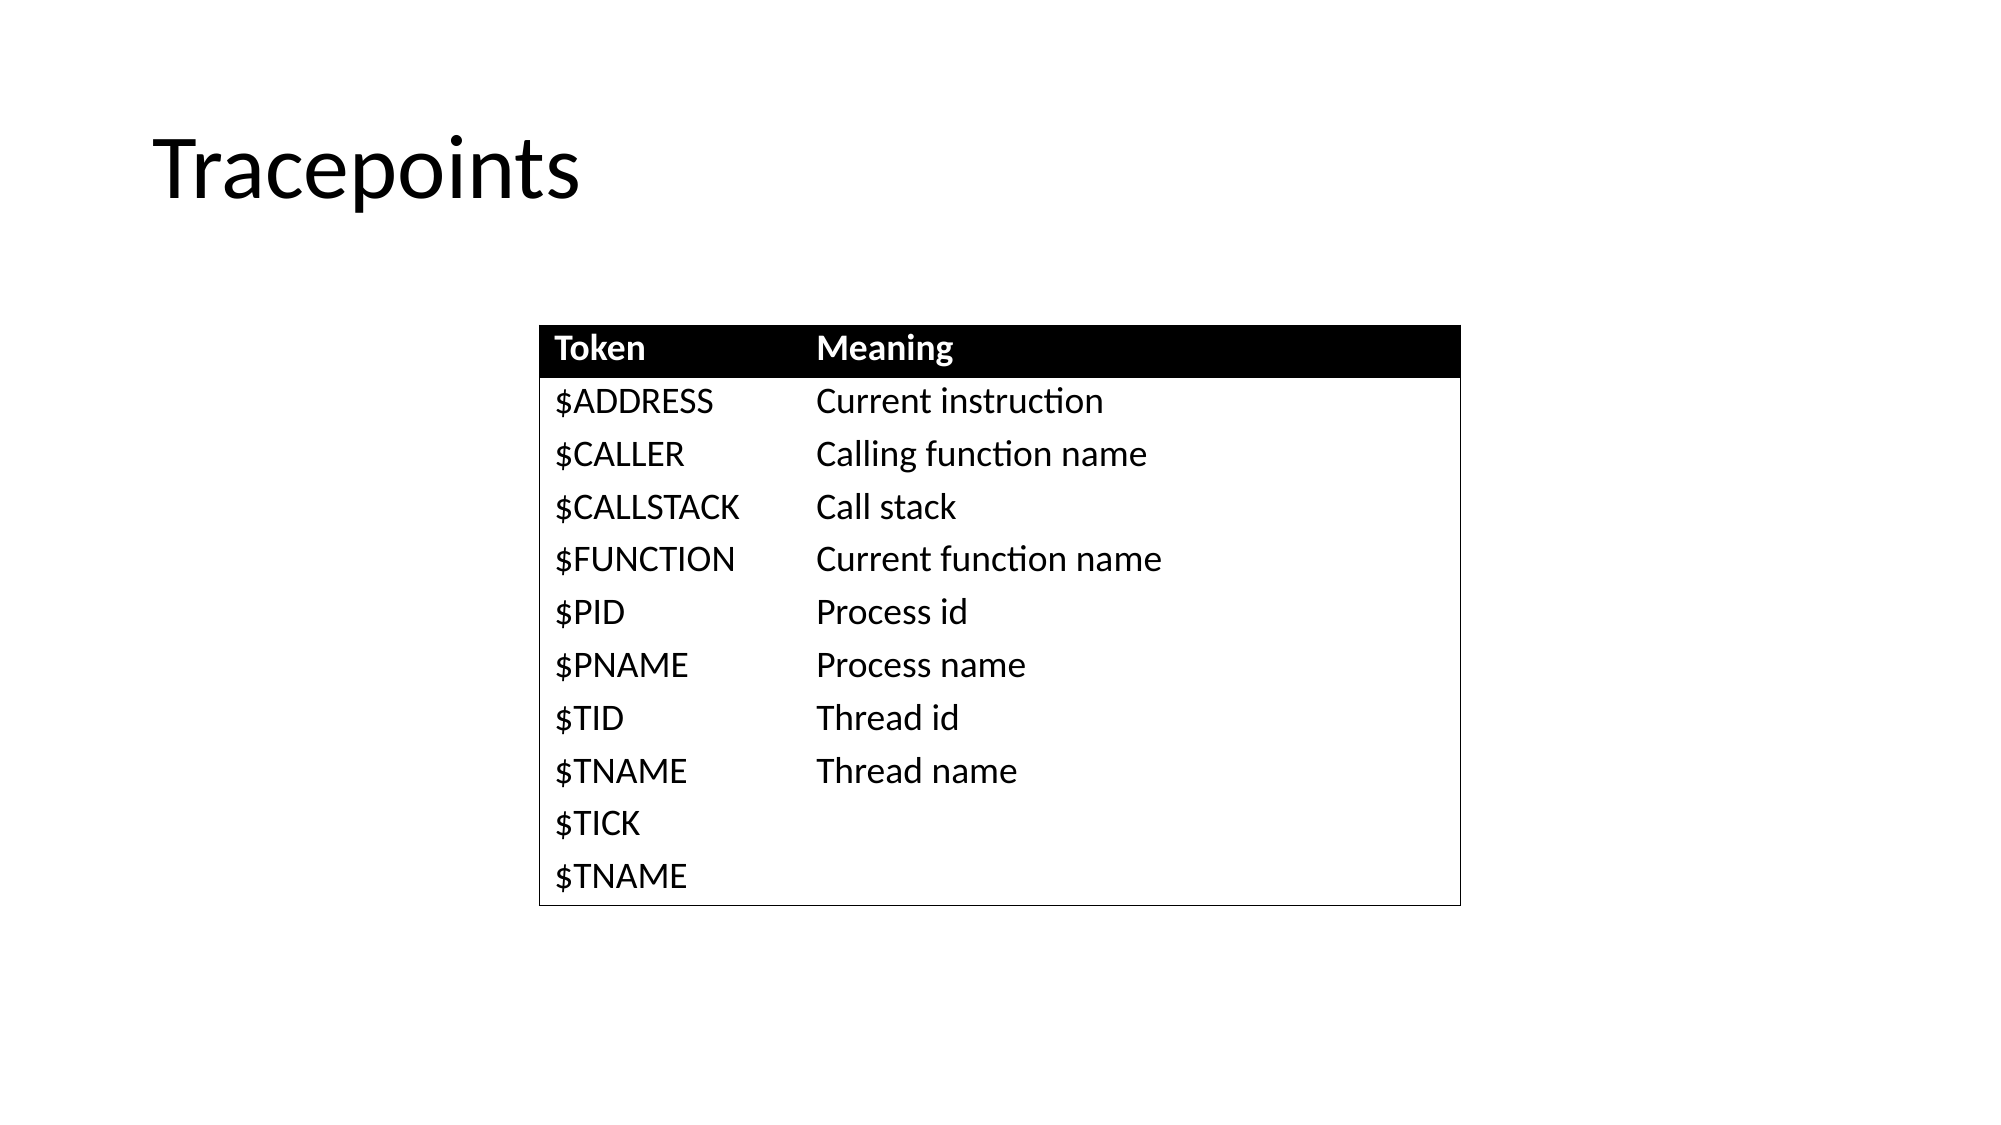

# Tracepoints
| Token | Meaning |
| --- | --- |
| $ADDRESS | Current instruction |
| $CALLER | Calling function name |
| $CALLSTACK | Call stack |
| $FUNCTION | Current function name |
| $PID | Process id |
| $PNAME | Process name |
| $TID | Thread id |
| $TNAME | Thread name |
| $TICK |  |
| $TNAME |  |